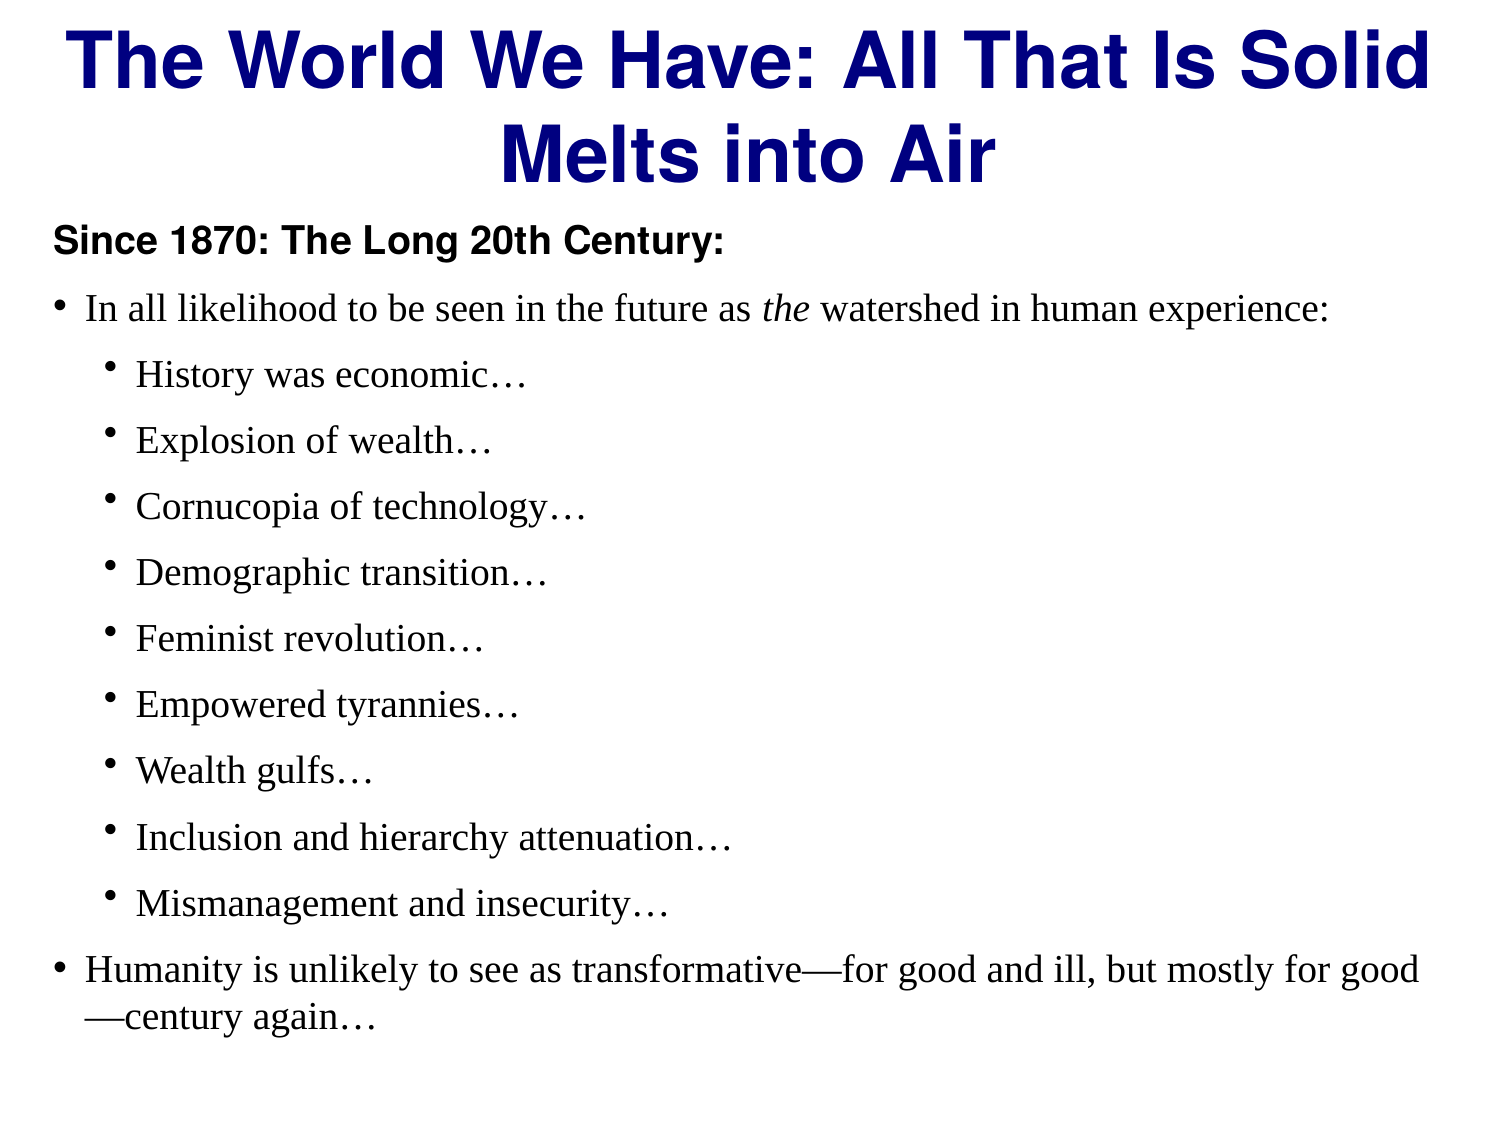

The World We Have: All That Is Solid Melts into Air
Since 1870: The Long 20th Century:
In all likelihood to be seen in the future as the watershed in human experience:
History was economic…
Explosion of wealth…
Cornucopia of technology…
Demographic transition…
Feminist revolution…
Empowered tyrannies…
Wealth gulfs…
Inclusion and hierarchy attenuation…
Mismanagement and insecurity…
Humanity is unlikely to see as transformative—for good and ill, but mostly for good—century again…